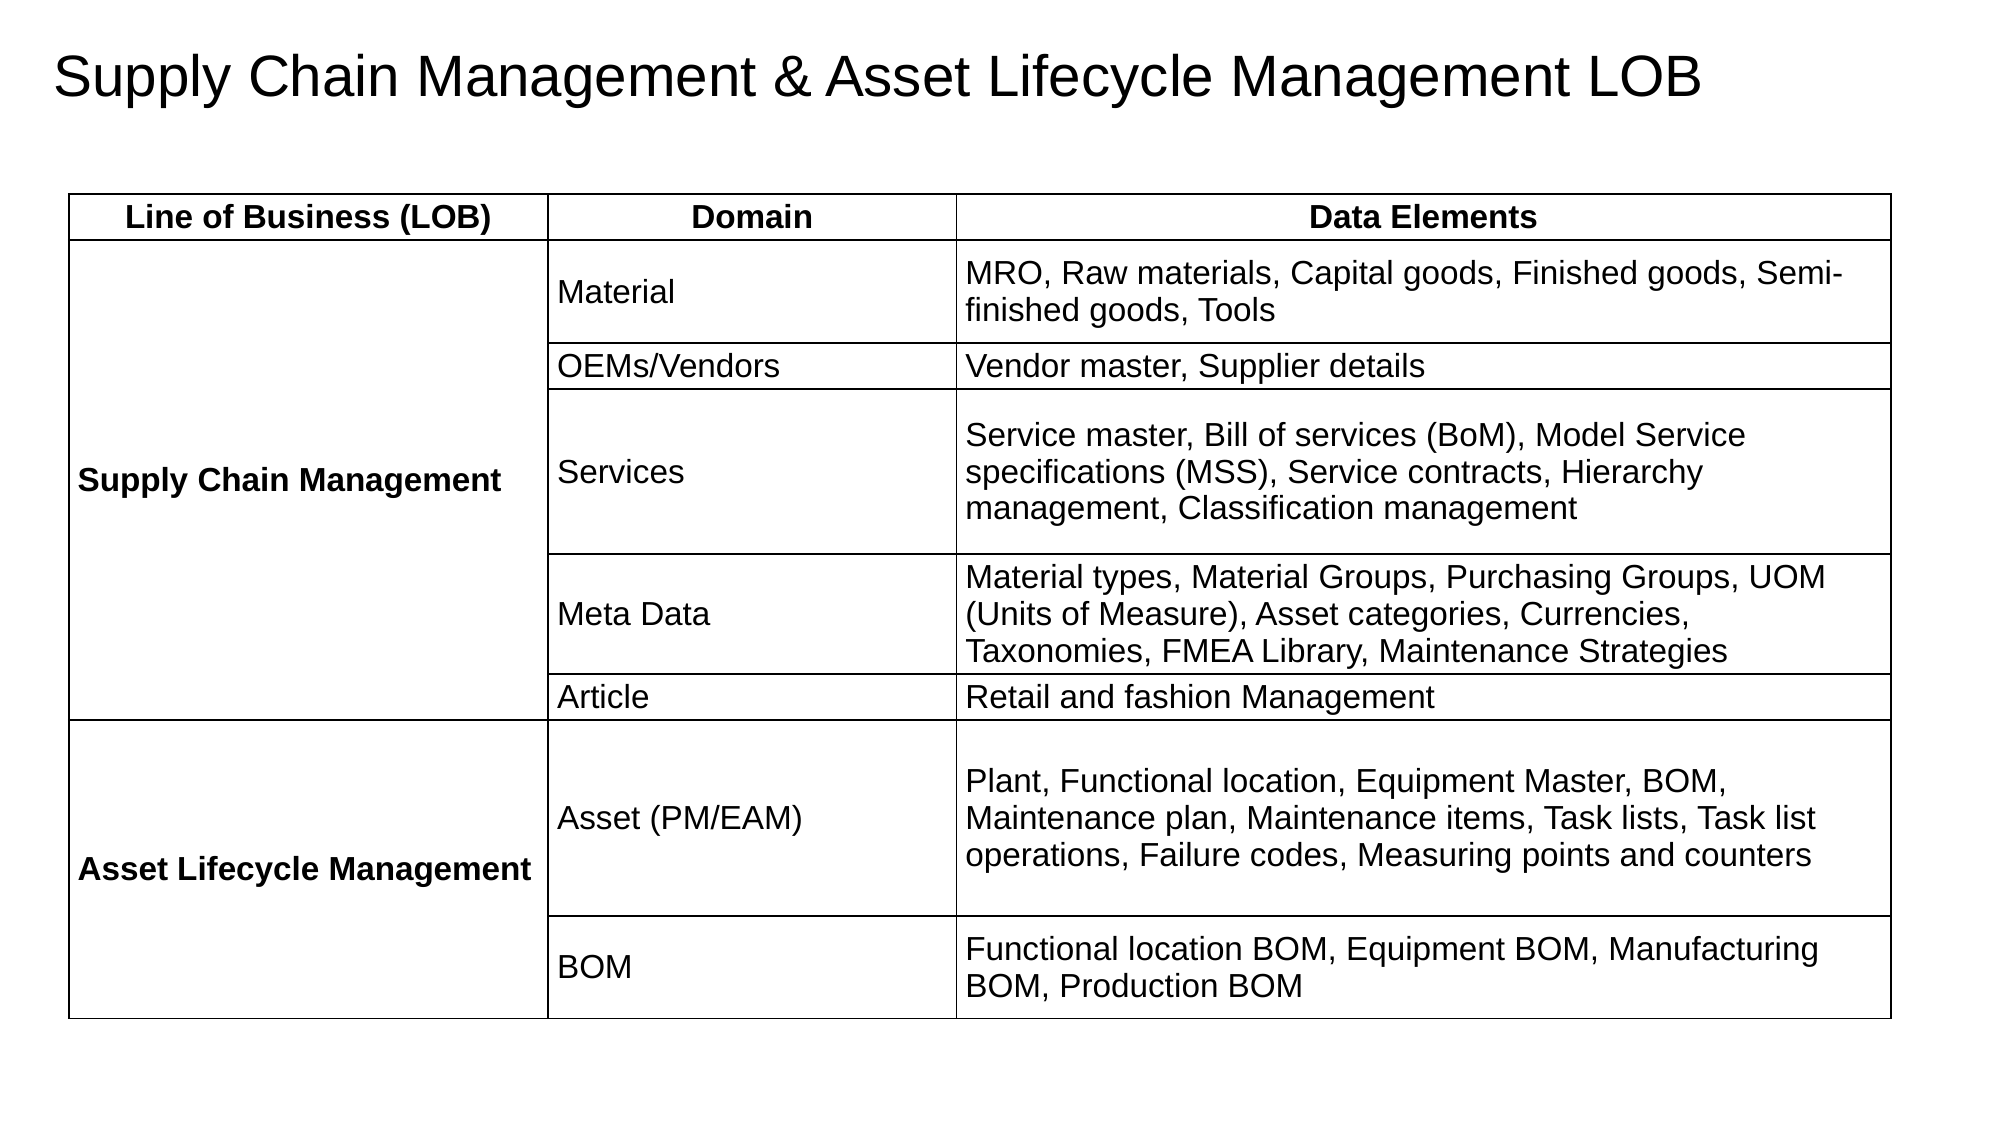

Supply Chain Management & Asset Lifecycle Management LOB
| Line of Business (LOB) | Domain | Data Elements |
| --- | --- | --- |
| Supply Chain Management | Material | MRO, Raw materials, Capital goods, Finished goods, Semi-finished goods, Tools |
|  | OEMs/Vendors | Vendor master, Supplier details |
|  | Services | Service master, Bill of services (BoM), Model Service specifications (MSS), Service contracts, Hierarchy management, Classification management |
|  | Meta Data | Material types, Material Groups, Purchasing Groups, UOM (Units of Measure), Asset categories, Currencies, Taxonomies, FMEA Library, Maintenance Strategies |
|  | Article | Retail and fashion Management |
| Asset Lifecycle Management | Asset (PM/EAM) | Plant, Functional location, Equipment Master, BOM, Maintenance plan, Maintenance items, Task lists, Task list operations, Failure codes, Measuring points and counters |
|  | BOM | Functional location BOM, Equipment BOM, Manufacturing BOM, Production BOM |